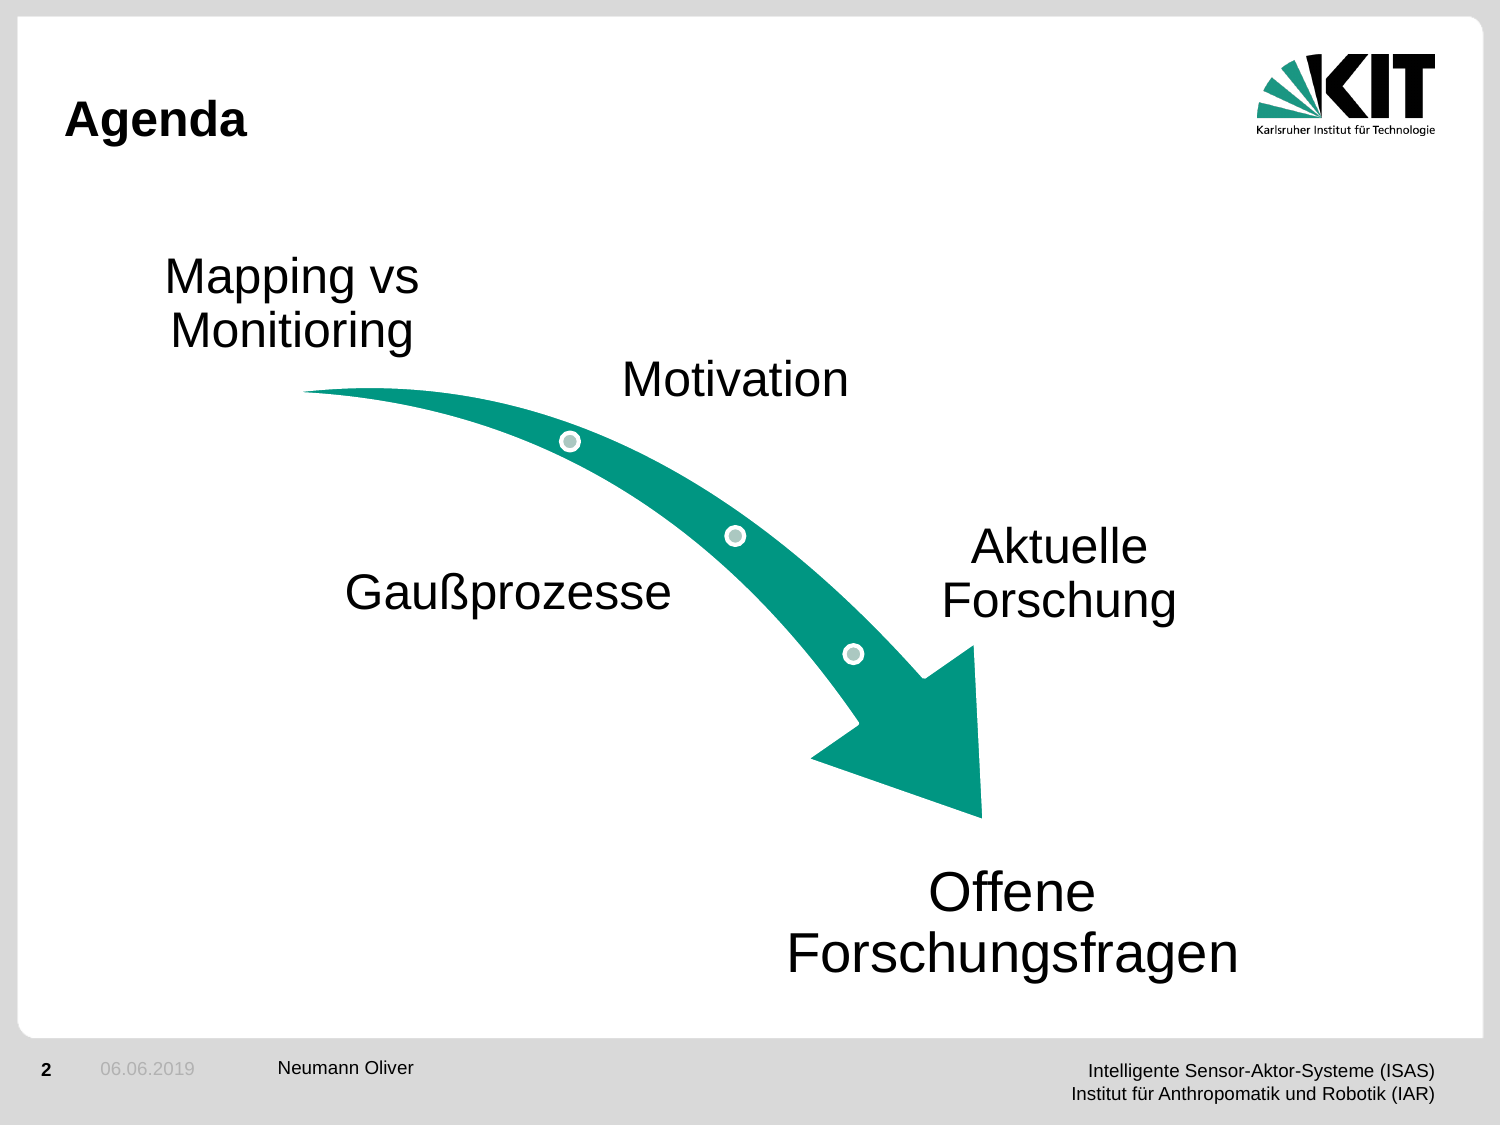

Agenda
Mapping vs Monitioring
Motivation

Aktuelle Forschung
Gaußprozesse

Offene Forschungsfragen
06.06.2019